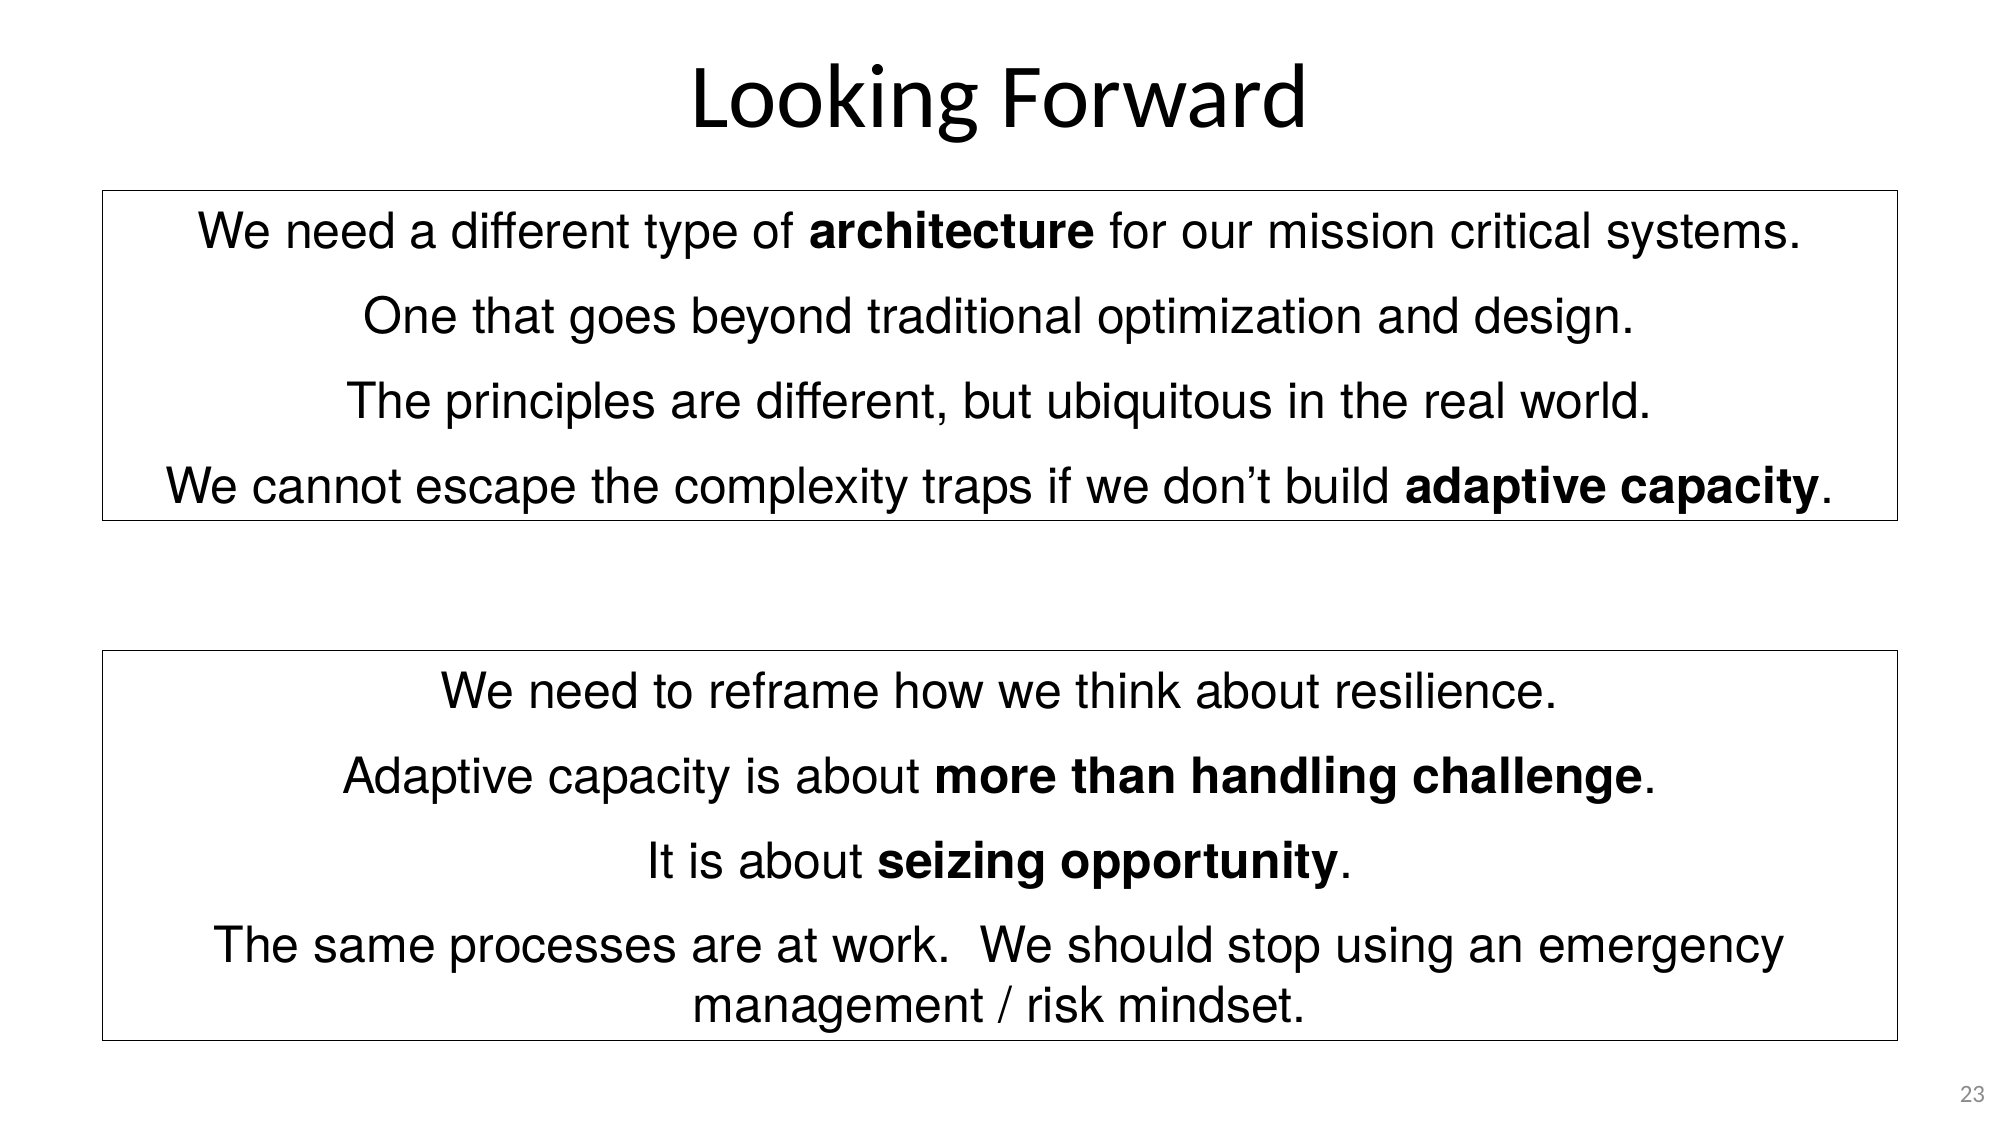

Looking Forward
We need a different type of architecture for our mission critical systems.
One that goes beyond traditional optimization and design.
The principles are different, but ubiquitous in the real world.
We cannot escape the complexity traps if we don’t build adaptive capacity.
We need to reframe how we think about resilience.
Adaptive capacity is about more than handling challenge.
It is about seizing opportunity.
The same processes are at work.  We should stop using an emergency management / risk mindset.
23